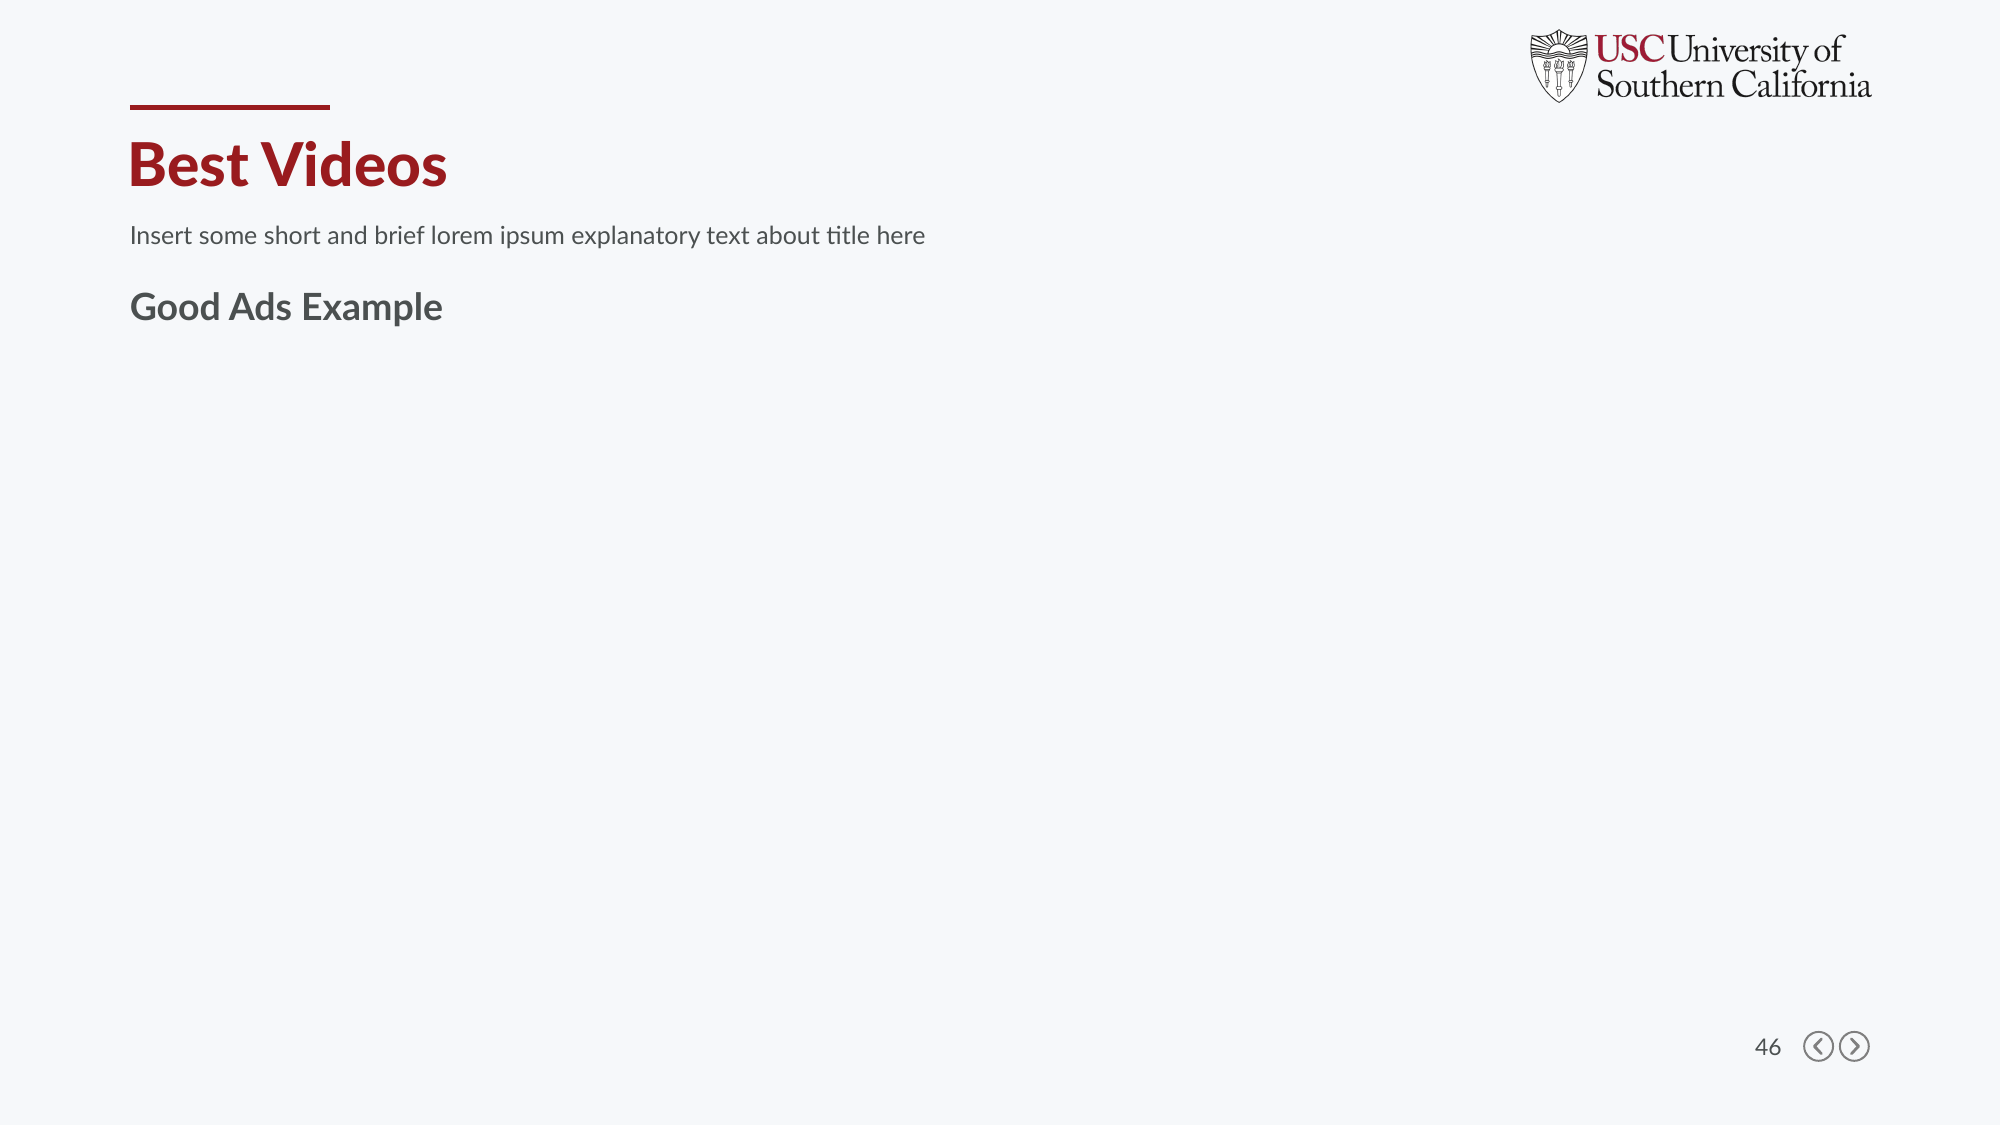

Best Videos
Insert some short and brief lorem ipsum explanatory text about title here
Good Ads Example